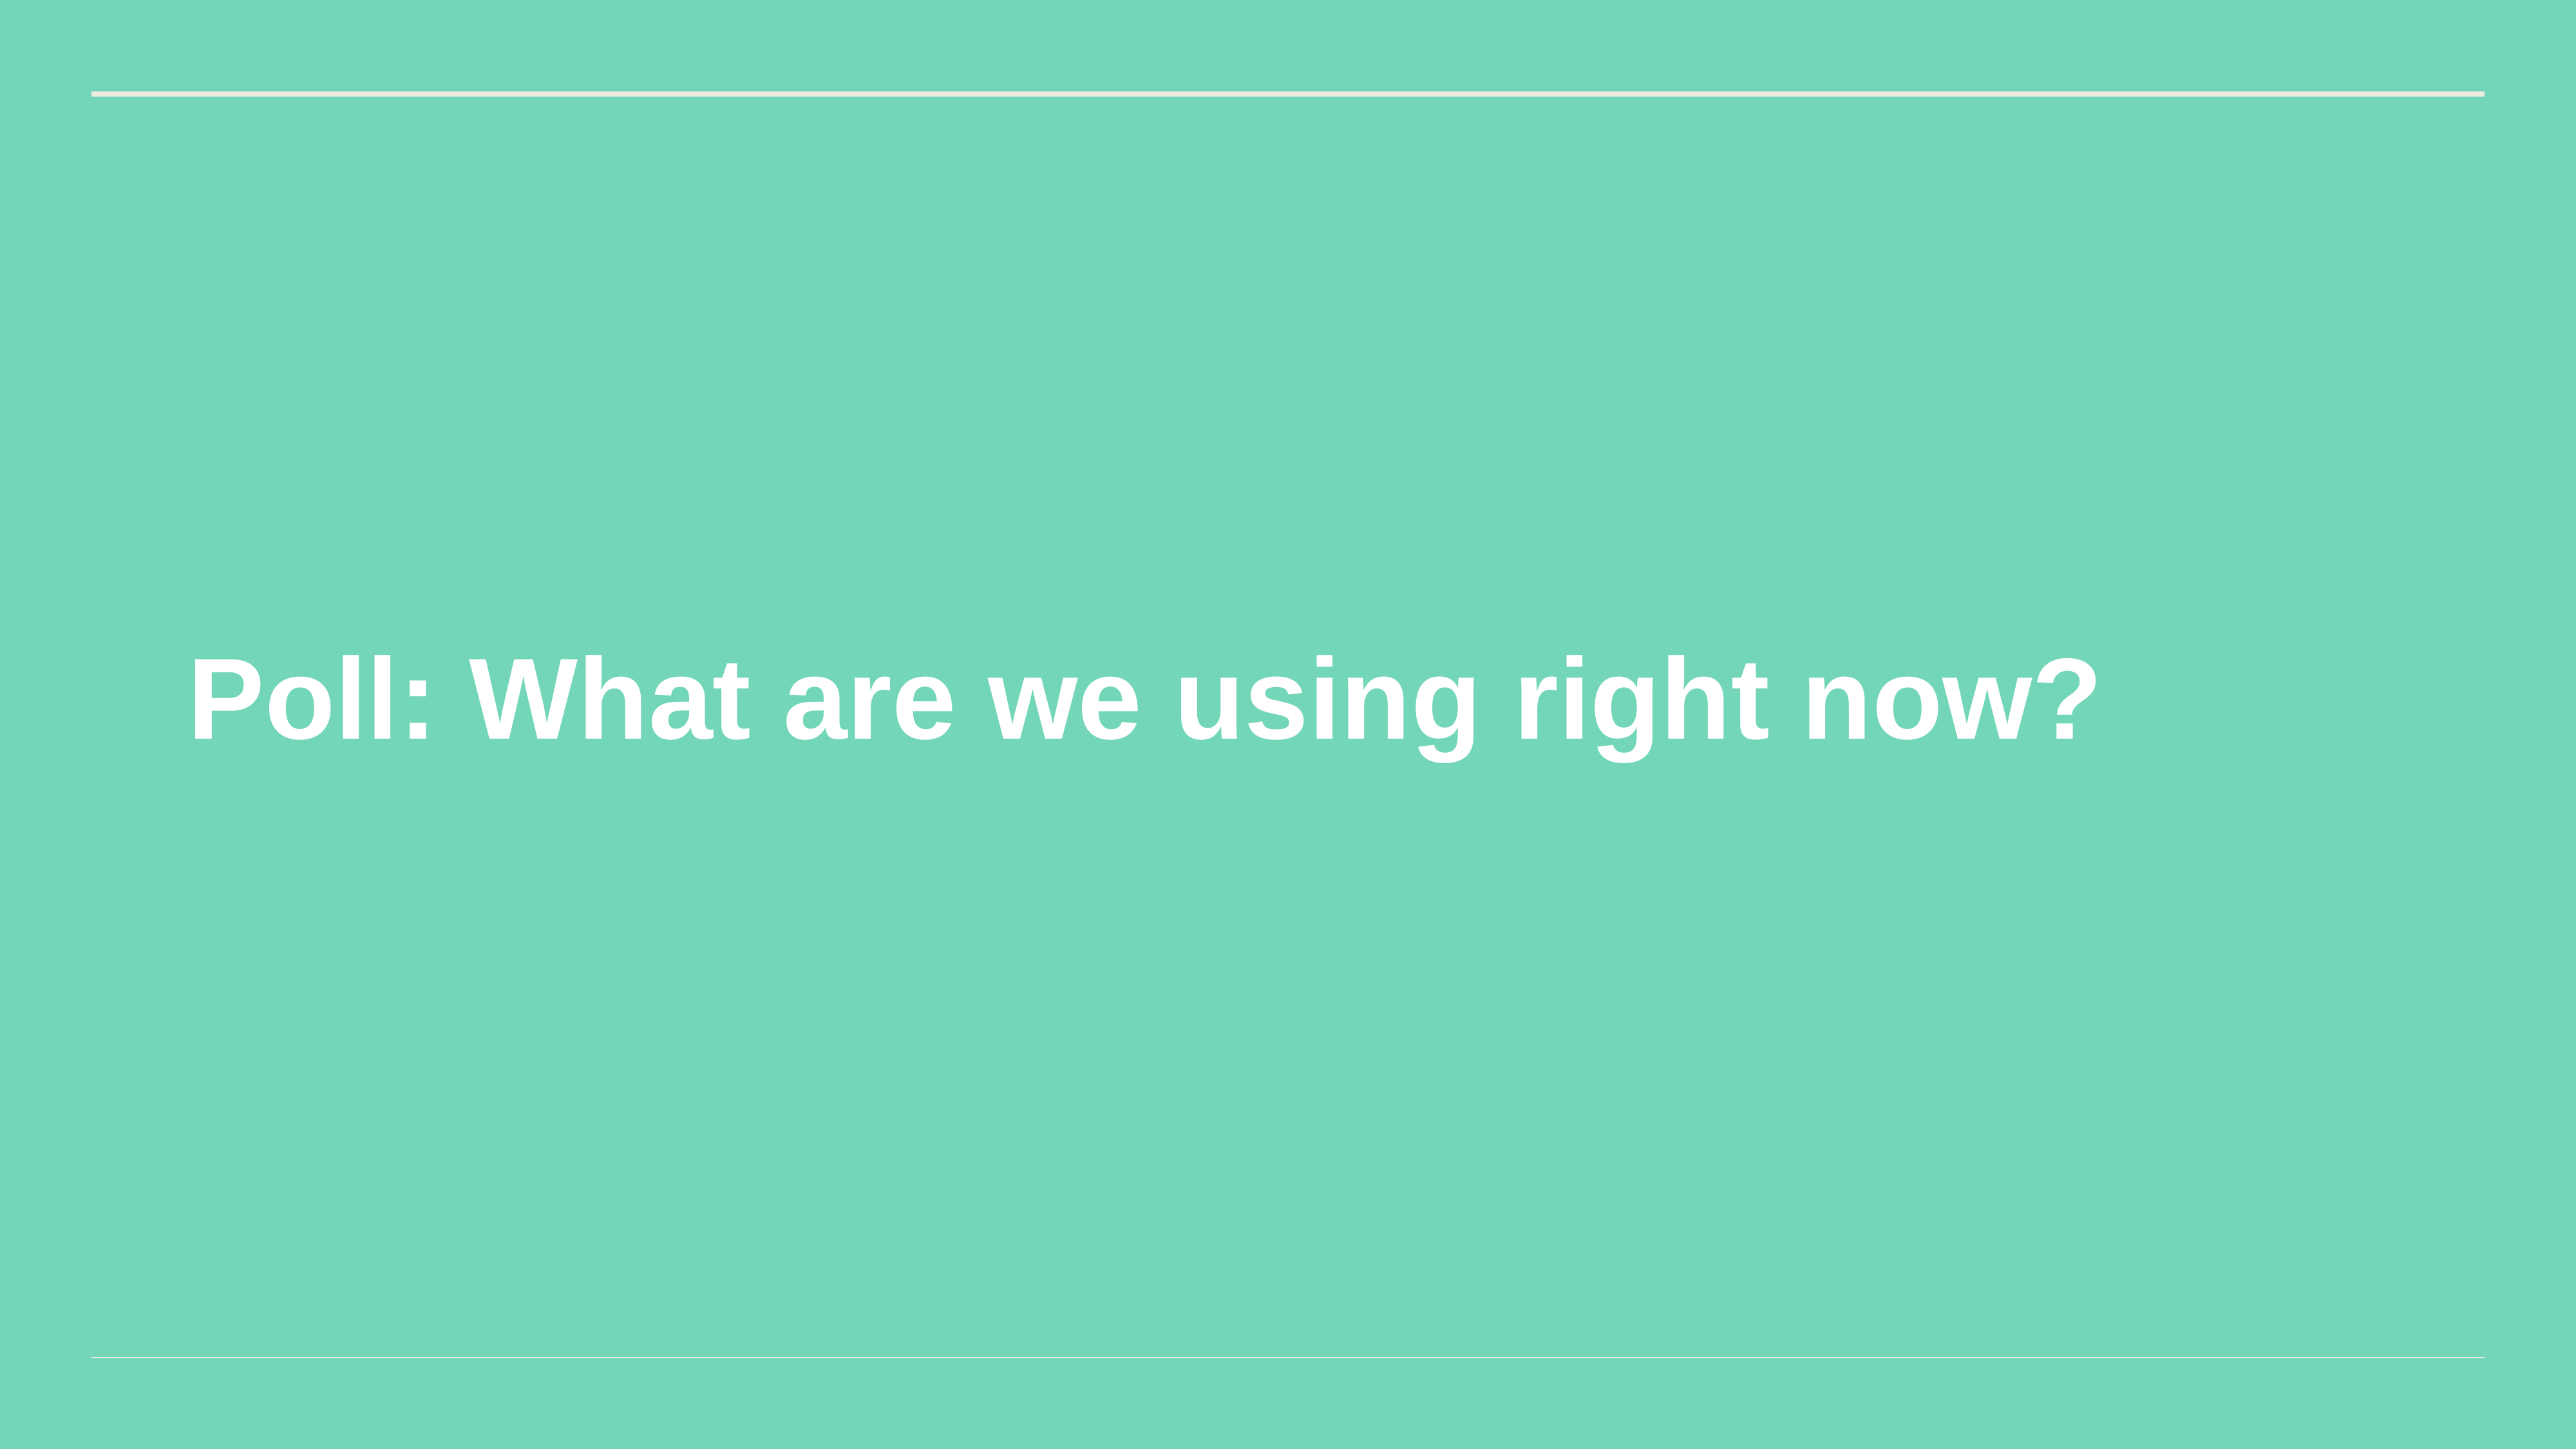

# Poll: What are we using right now?